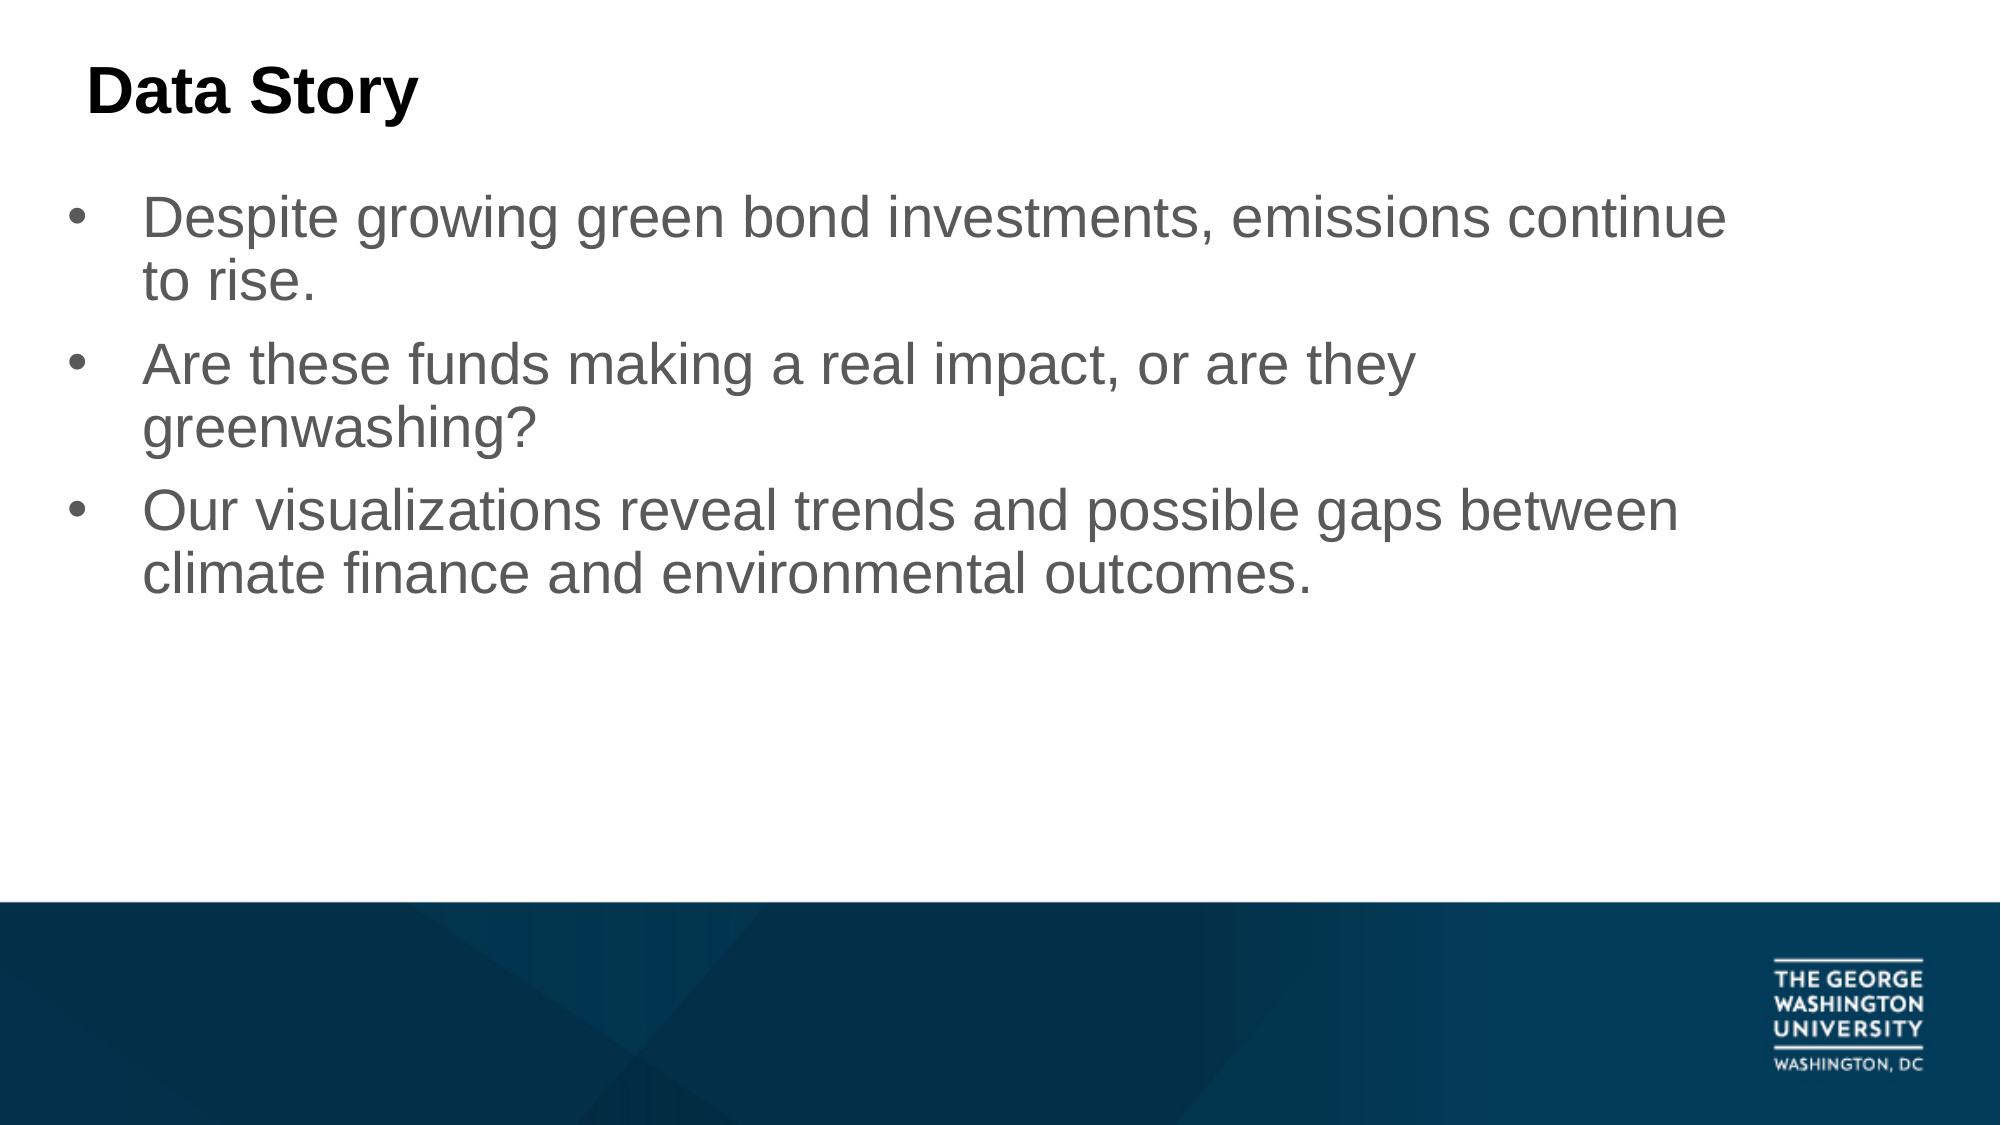

Data Story
Despite growing green bond investments, emissions continue to rise.
Are these funds making a real impact, or are they greenwashing?
Our visualizations reveal trends and possible gaps between climate finance and environmental outcomes.